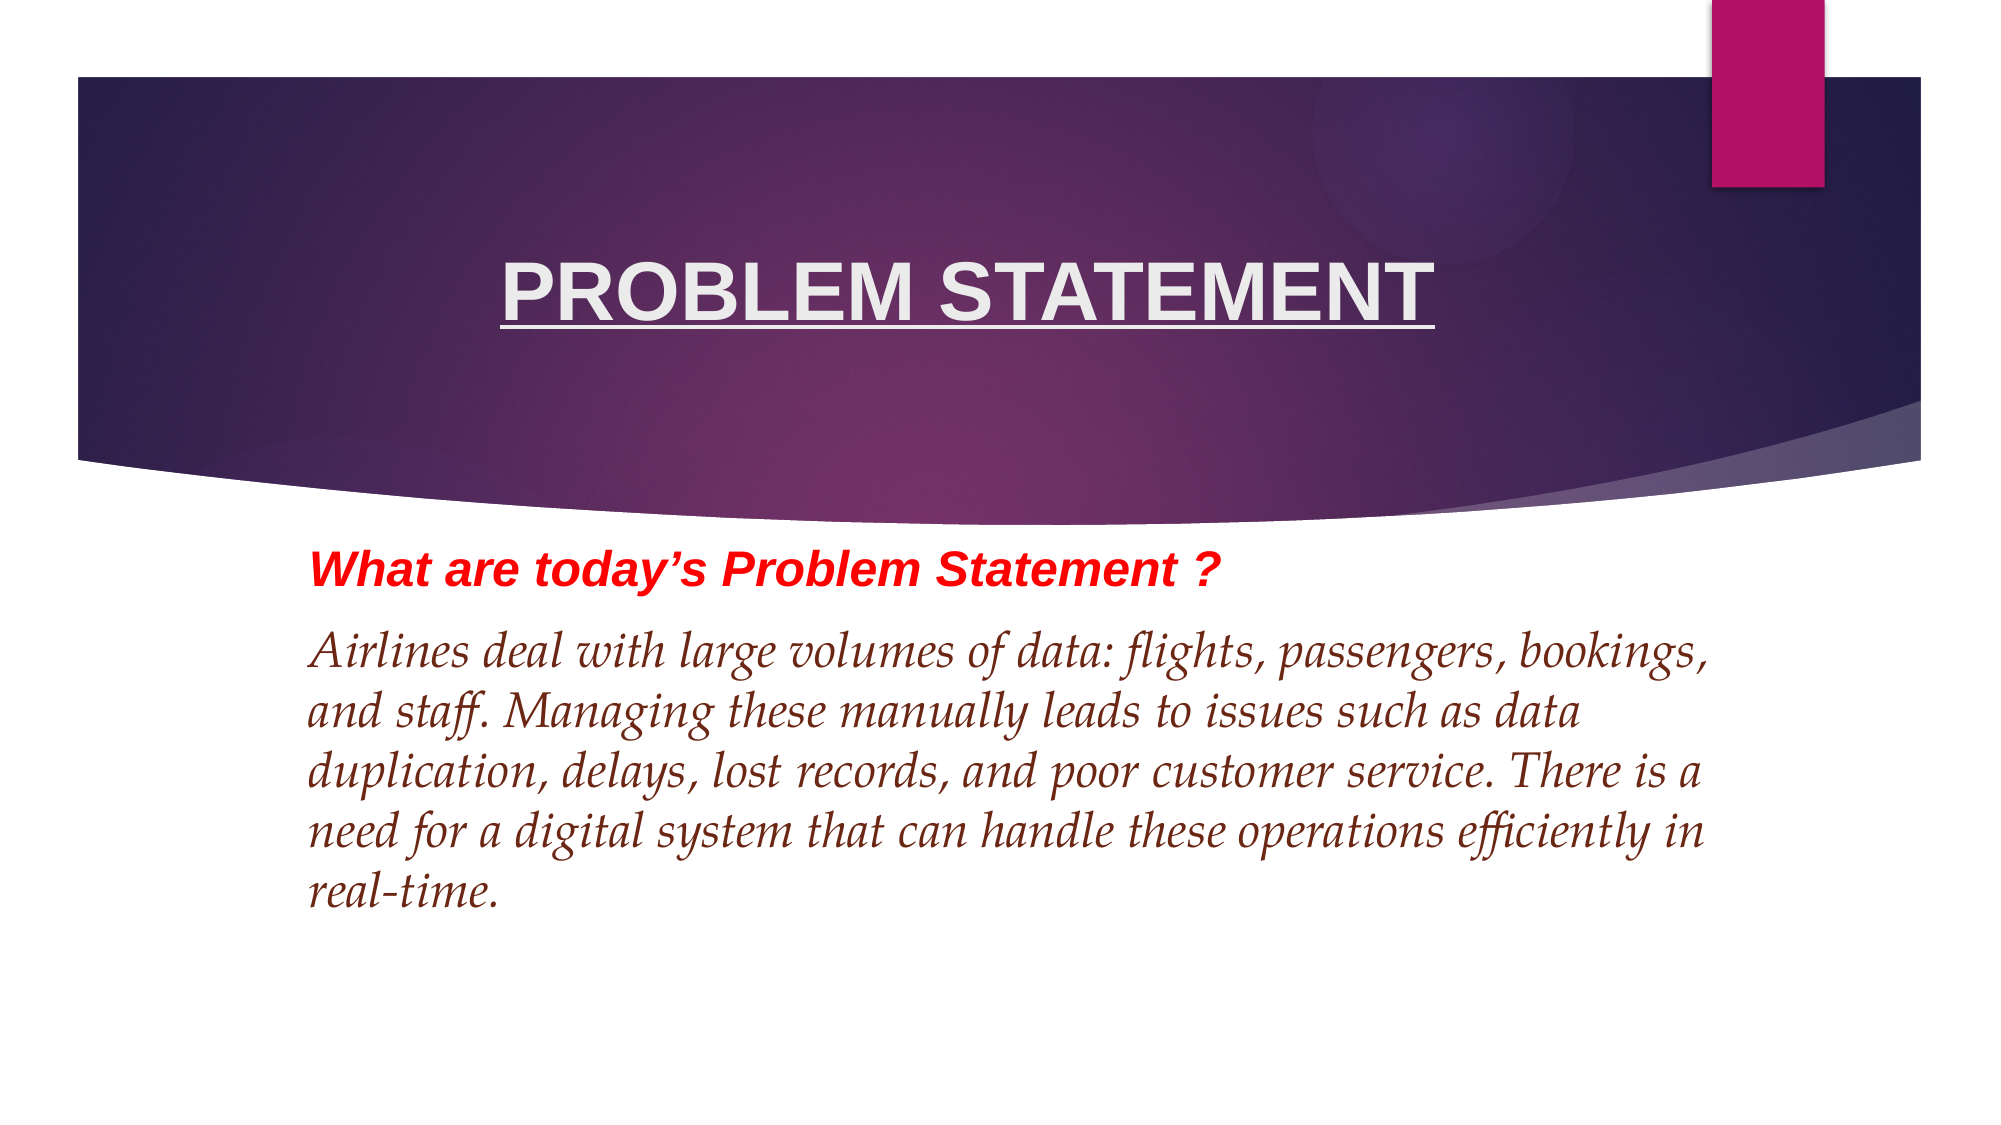

# PROBLEM STATEMENT
What are today’s Problem Statement ?
Airlines deal with large volumes of data: flights, passengers, bookings, and staff. Managing these manually leads to issues such as data duplication, delays, lost records, and poor customer service. There is a need for a digital system that can handle these operations efficiently in real-time.